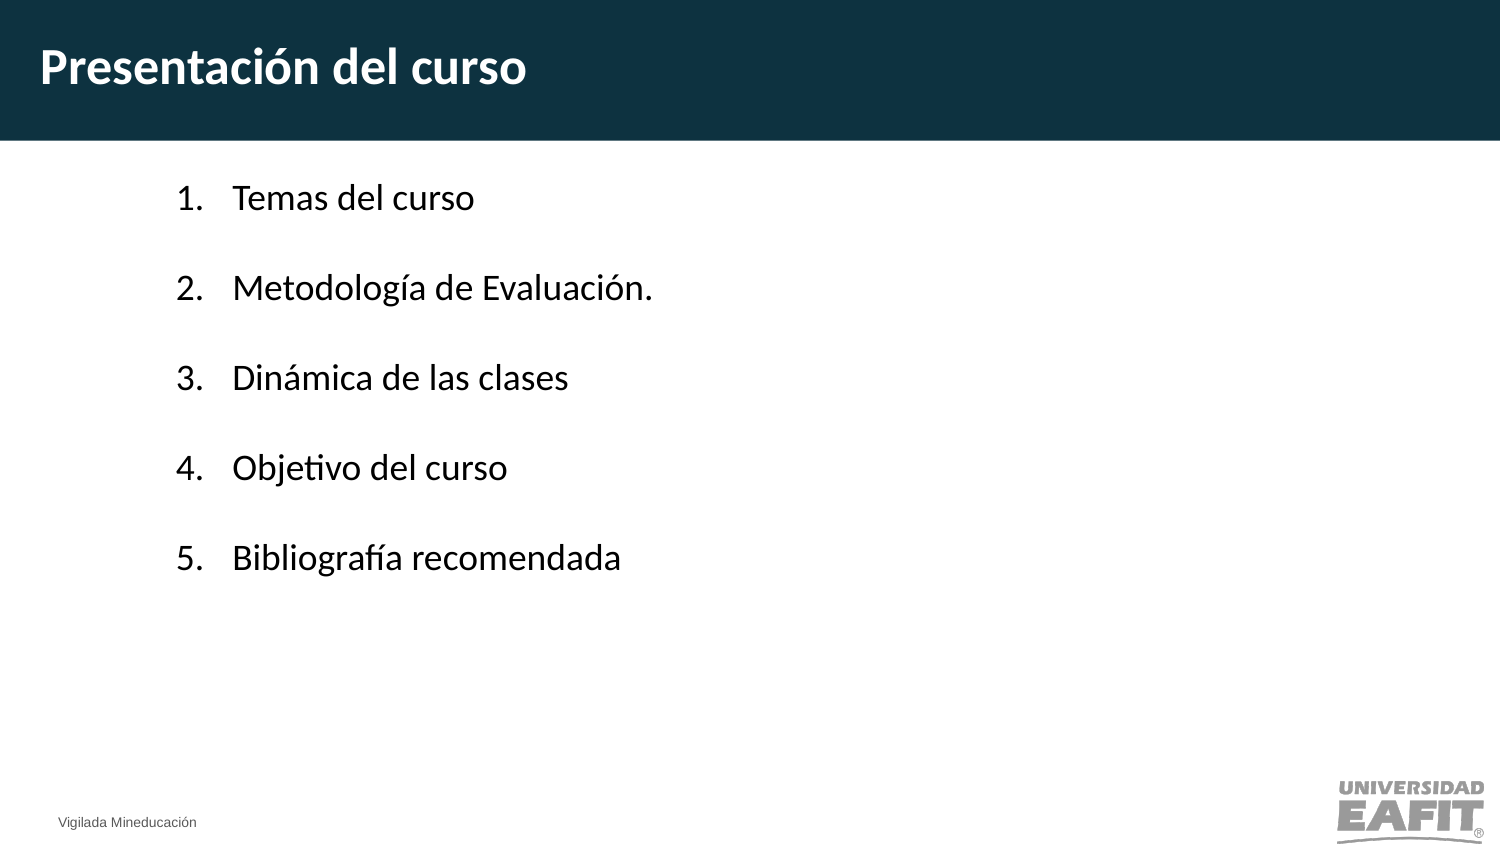

Presentación del curso
Temas del curso

Metodología de Evaluación.

Dinámica de las clases

Objetivo del curso

Bibliografía recomendada